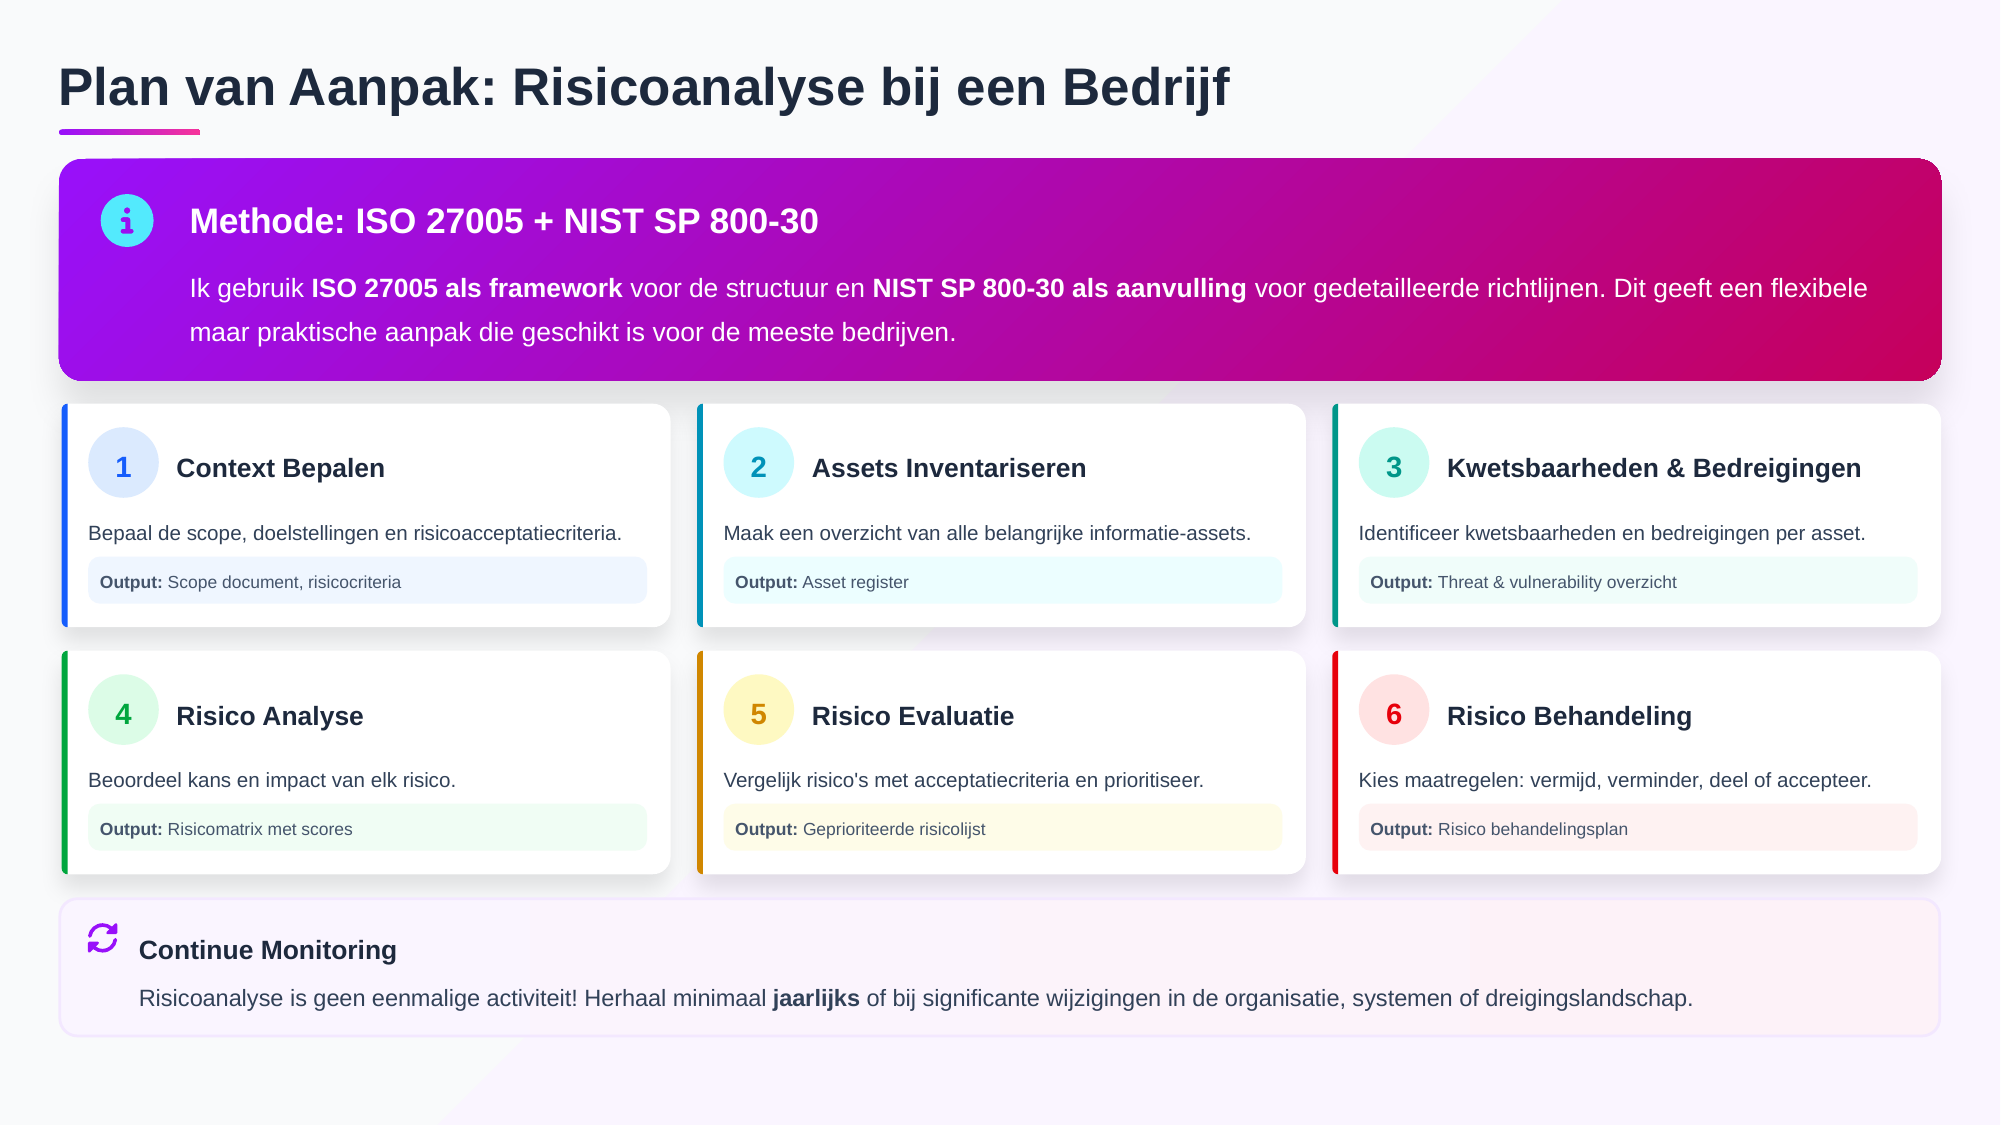

Plan van Aanpak: Risicoanalyse bij een Bedrijf

Methode: ISO 27005 + NIST SP 800-30
Ik gebruik ISO 27005 als framework voor de structuur en NIST SP 800-30 als aanvulling voor gedetailleerde richtlijnen. Dit geeft een flexibele maar praktische aanpak die geschikt is voor de meeste bedrijven.

1

2

3

Context Bepalen
Assets Inventariseren
Kwetsbaarheden & Bedreigingen
Bepaal de scope, doelstellingen en risicoacceptatiecriteria.
Maak een overzicht van alle belangrijke informatie-assets.
Identificeer kwetsbaarheden en bedreigingen per asset.

Output: Scope document, risicocriteria

Output: Asset register

Output: Threat & vulnerability overzicht

4

5

6

Risico Analyse
Risico Evaluatie
Risico Behandeling
Beoordeel kans en impact van elk risico.
Vergelijk risico's met acceptatiecriteria en prioritiseer.
Kies maatregelen: vermijd, verminder, deel of accepteer.

Output: Risicomatrix met scores

Output: Geprioriteerde risicolijst

Output: Risico behandelingsplan

Continue Monitoring
Risicoanalyse is geen eenmalige activiteit! Herhaal minimaal jaarlijks of bij significante wijzigingen in de organisatie, systemen of dreigingslandschap.